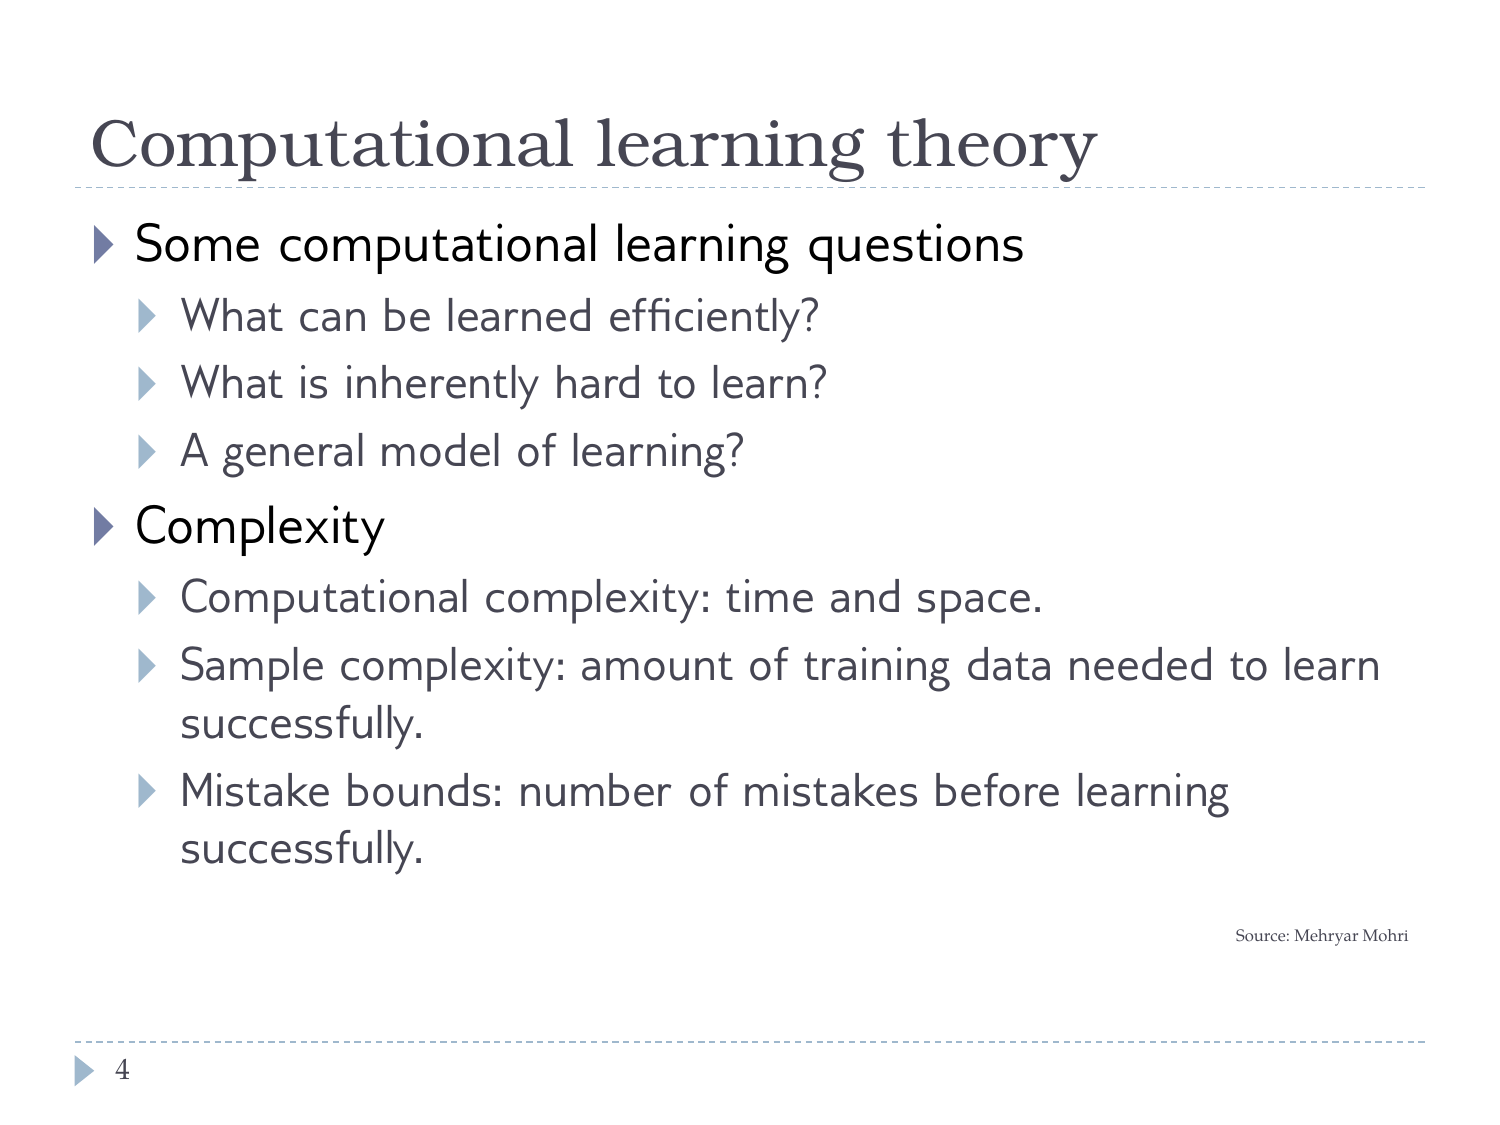

# Computational learning theory
Some computational learning questions
What can be learned efﬁciently?
What is inherently hard to learn?
A general model of learning?
Complexity
Computational complexity: time and space.
Sample complexity: amount of training data needed to learn successfully.
Mistake bounds: number of mistakes before learning successfully.
Source: Mehryar Mohri
4